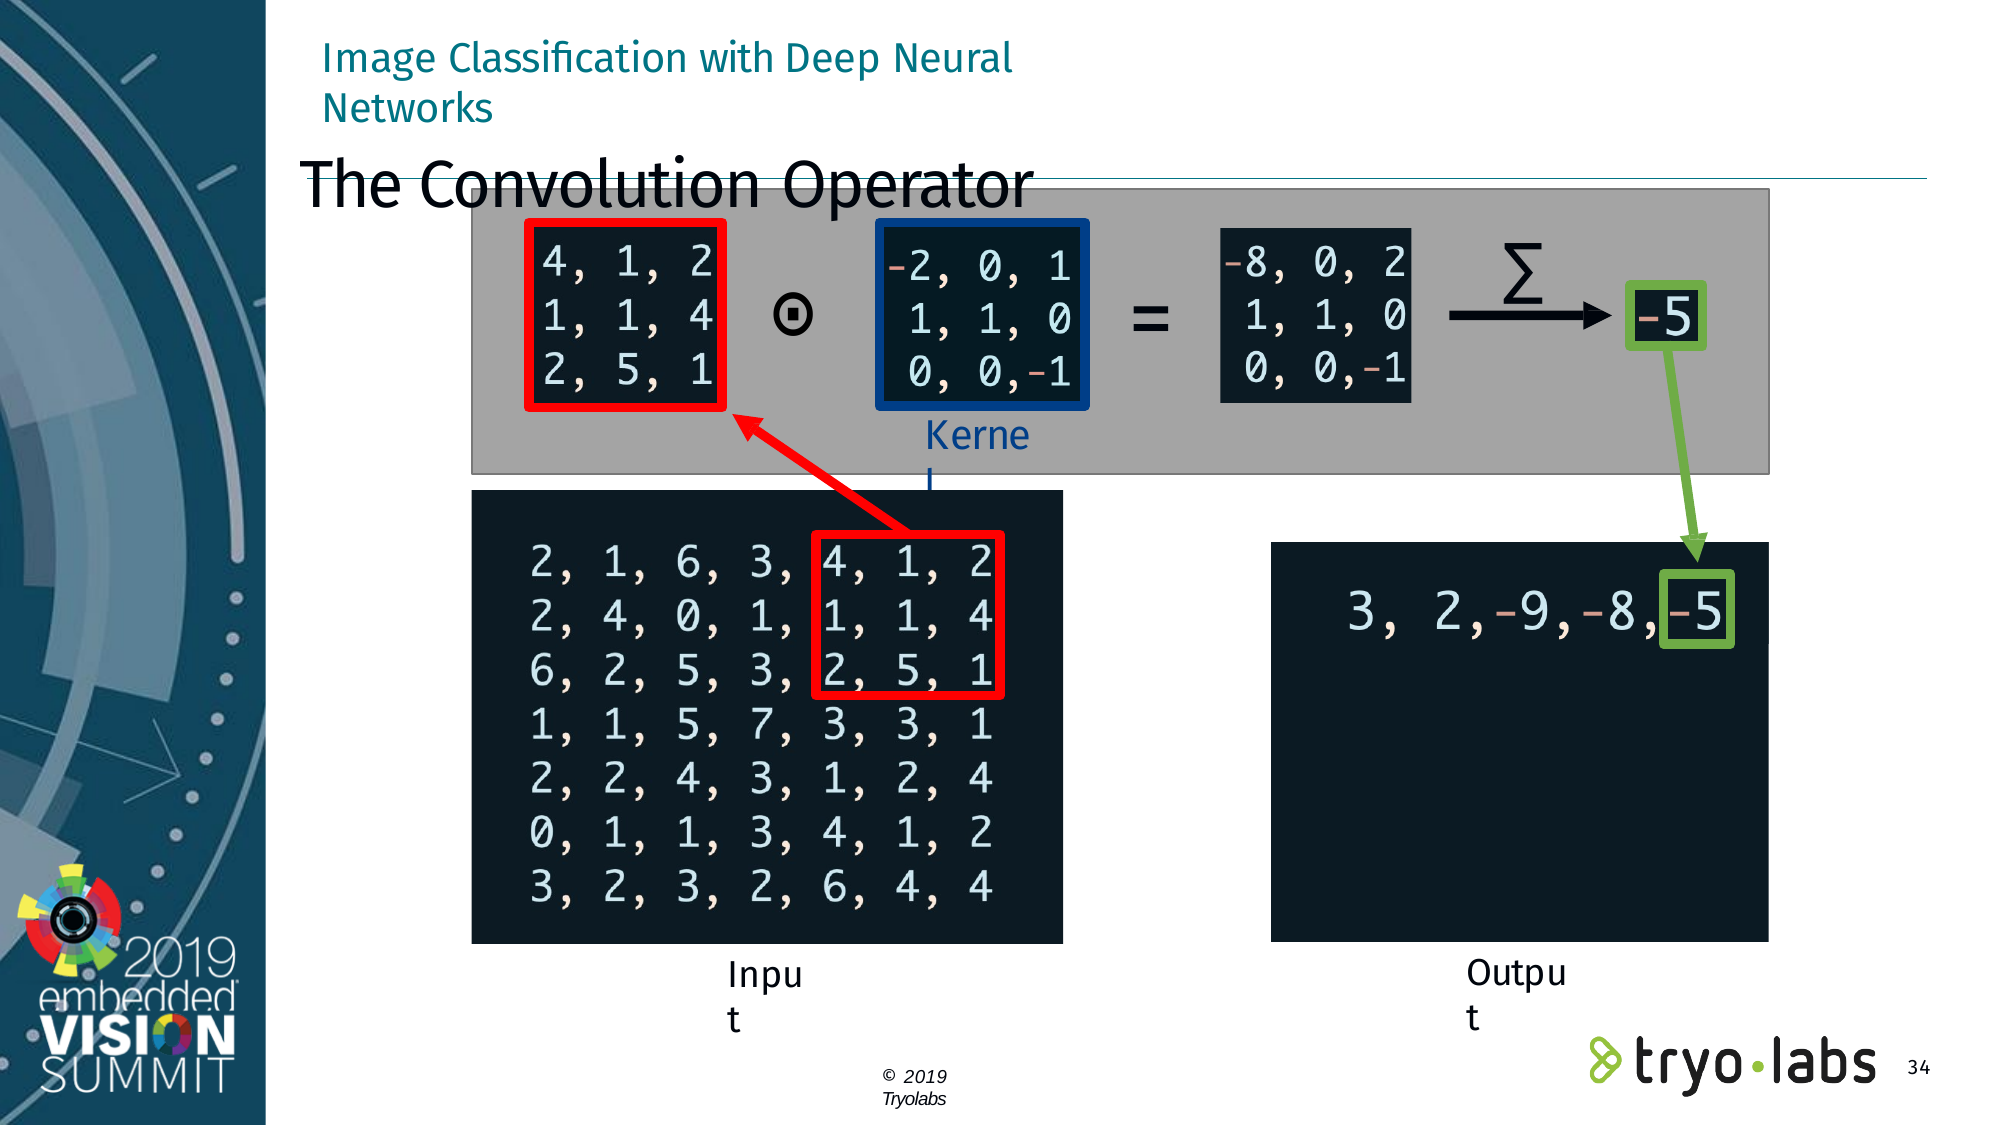

Image Classification with Deep Neural Networks
The Convolution Operator

∑
=
⊙
Kernel

Output
Input
34
© 2019 Tryolabs